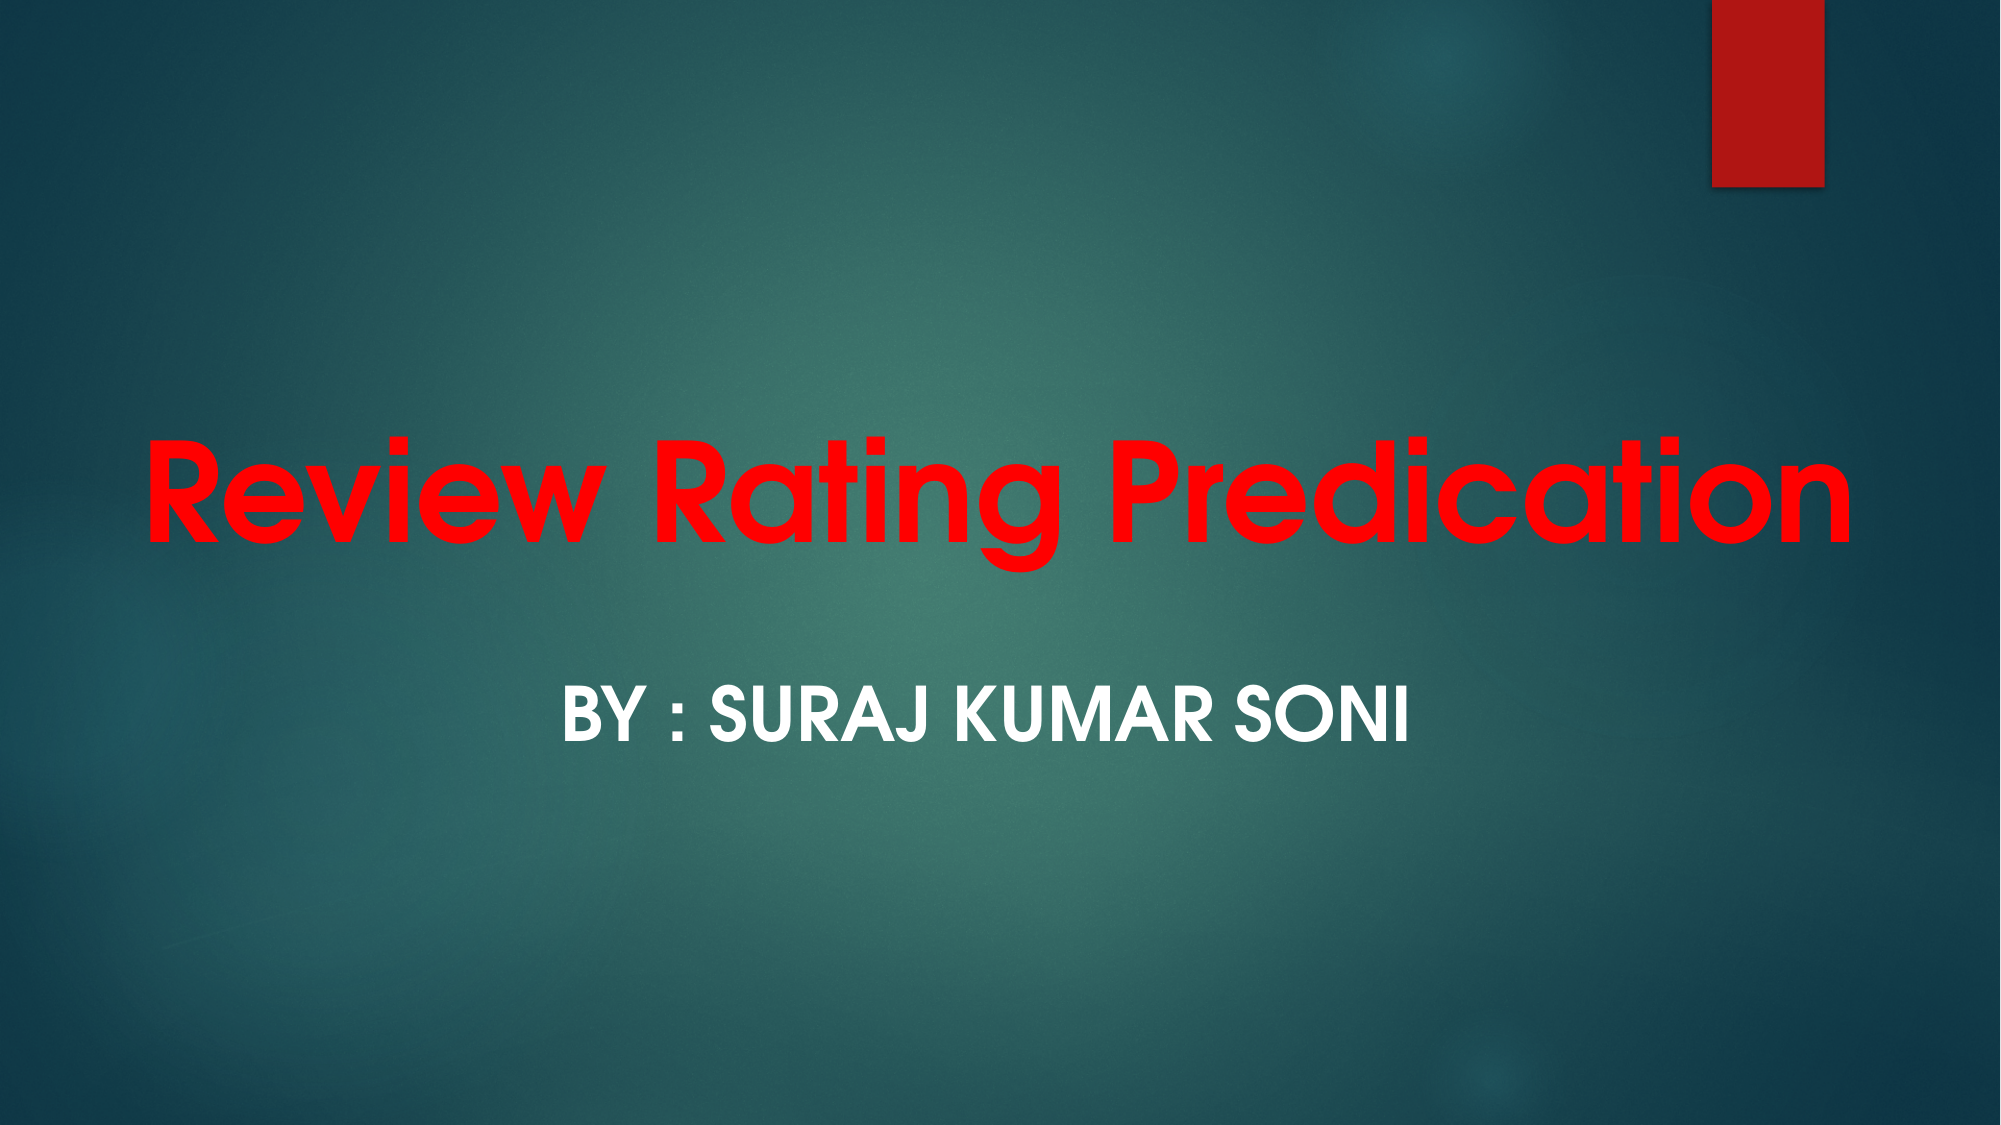

# Review Rating Predication
BY : Suraj Kumar Soni